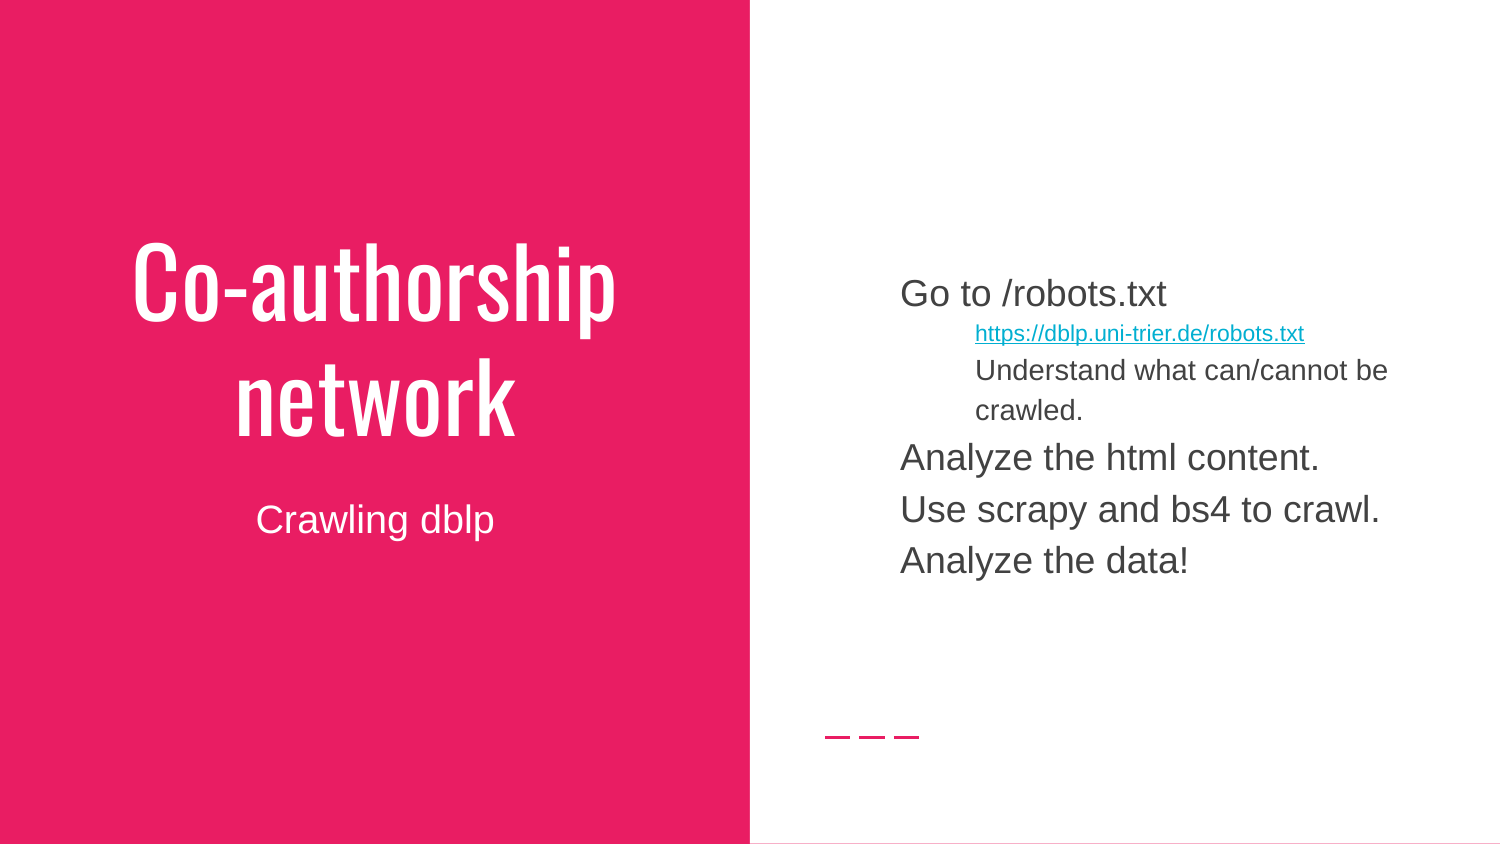

Go to /robots.txt
https://dblp.uni-trier.de/robots.txt
Understand what can/cannot be crawled.
Analyze the html content.
Use scrapy and bs4 to crawl.
Analyze the data!
# Co-authorship network
Crawling dblp